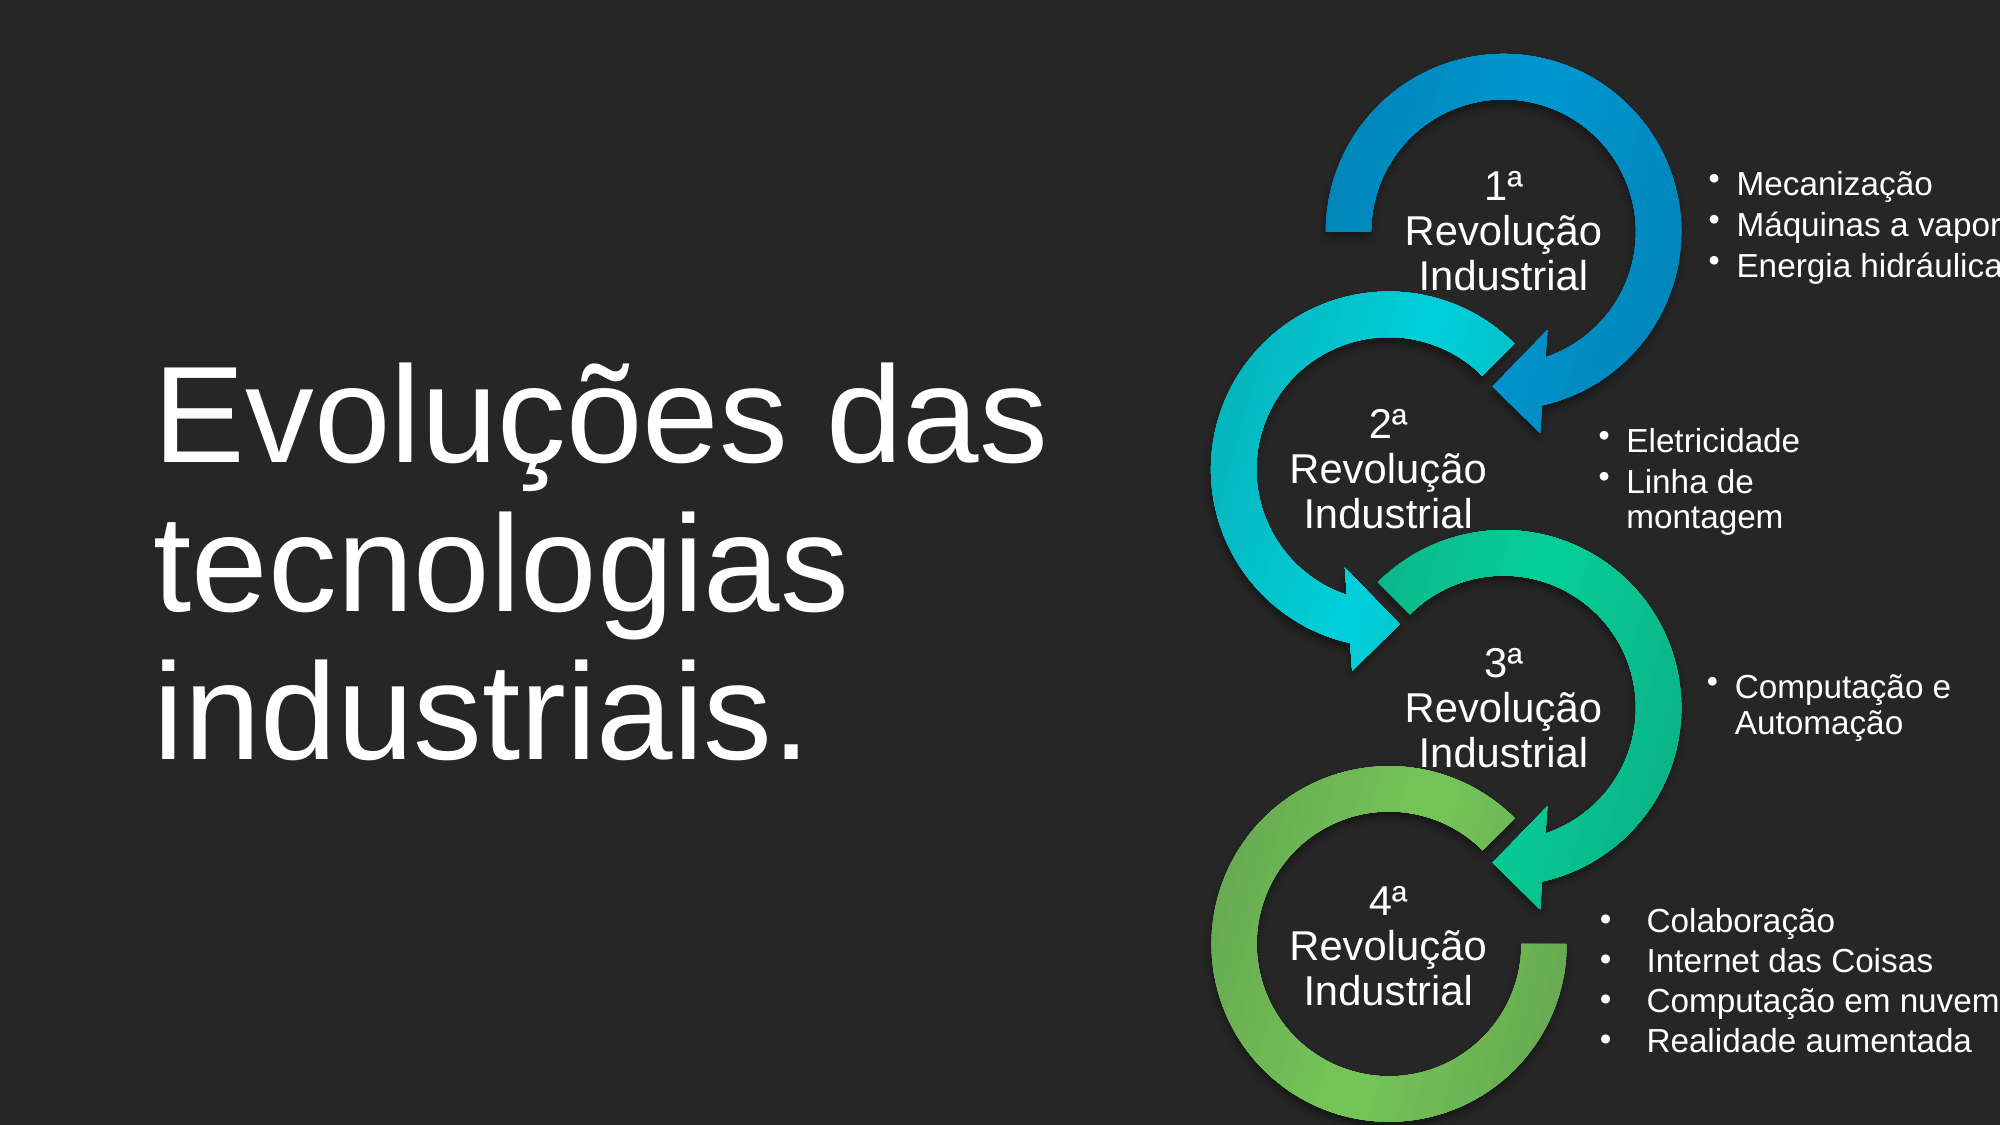

Mecanização
Máquinas a vapor
Energia hidráulica
1ª Revolução Industrial
# Evoluções das tecnologias industriais.

Eletricidade
Linha de montagem
2ª Revolução Industrial

Computação e Automação
3ª Revolução Industrial

4ª Revolução Industrial
Colaboração
Internet das Coisas
Computação em nuvem
Realidade aumentada